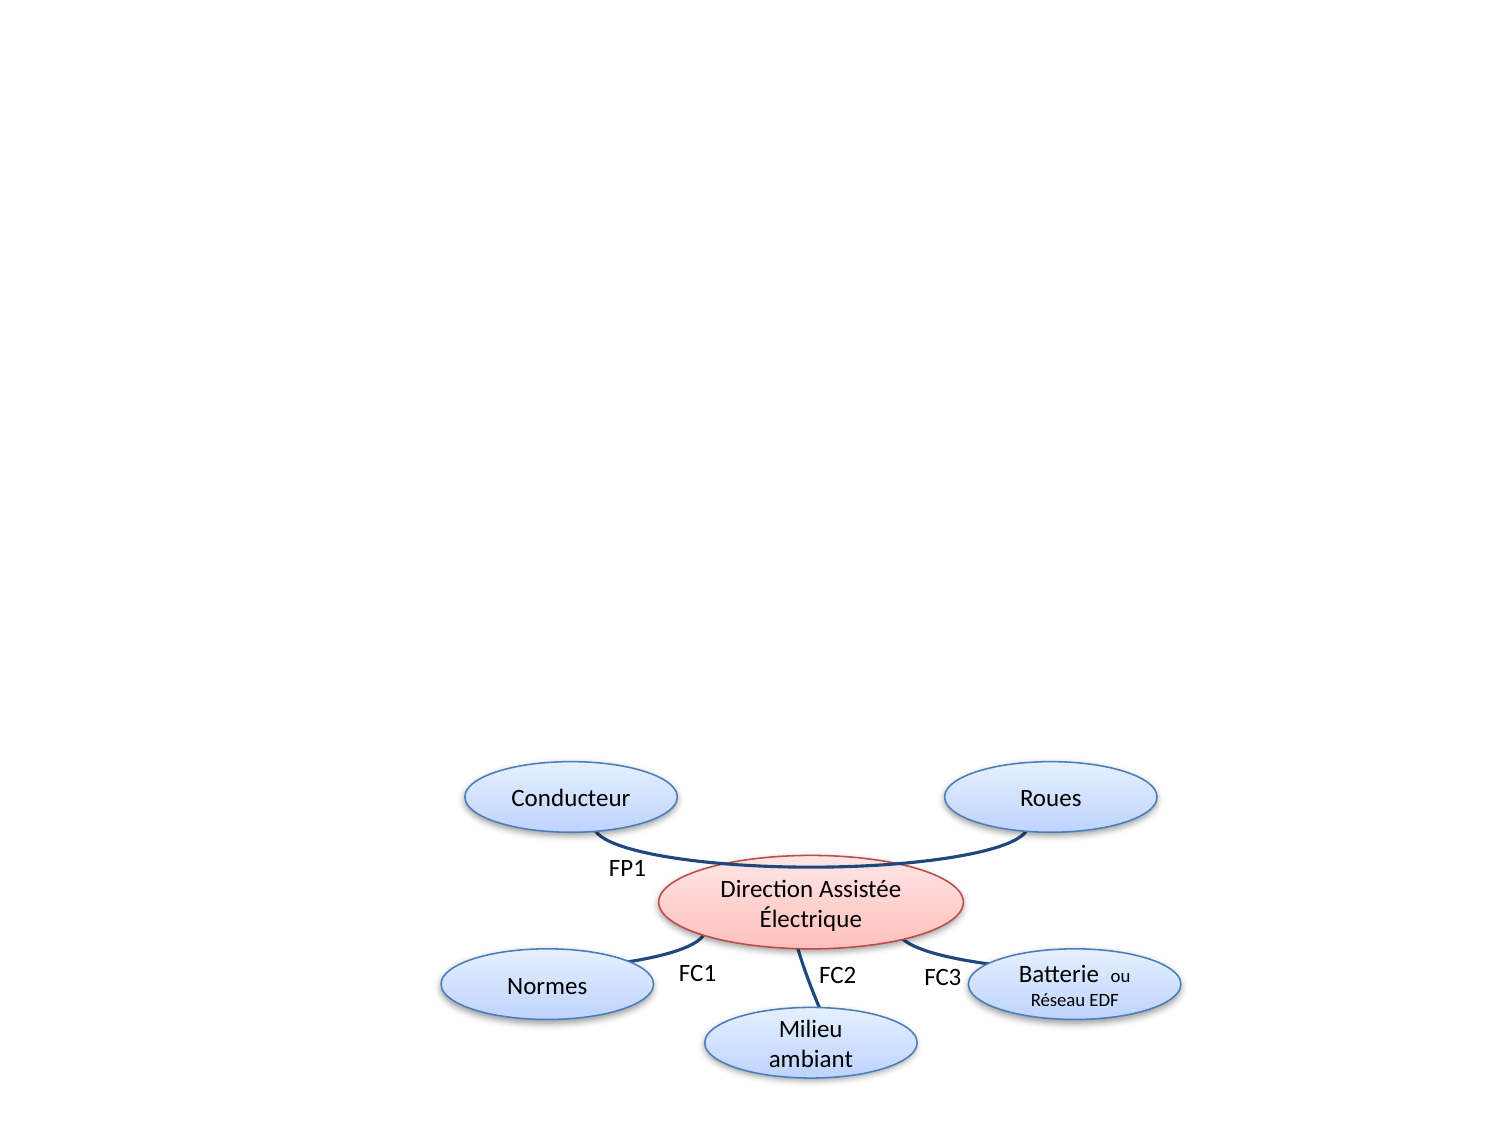

Conducteur
Roues

FP1
Direction Assistée Électrique

Normes
Batterie  ou Réseau EDF
FC1
FC2
FC3
Milieu ambiant